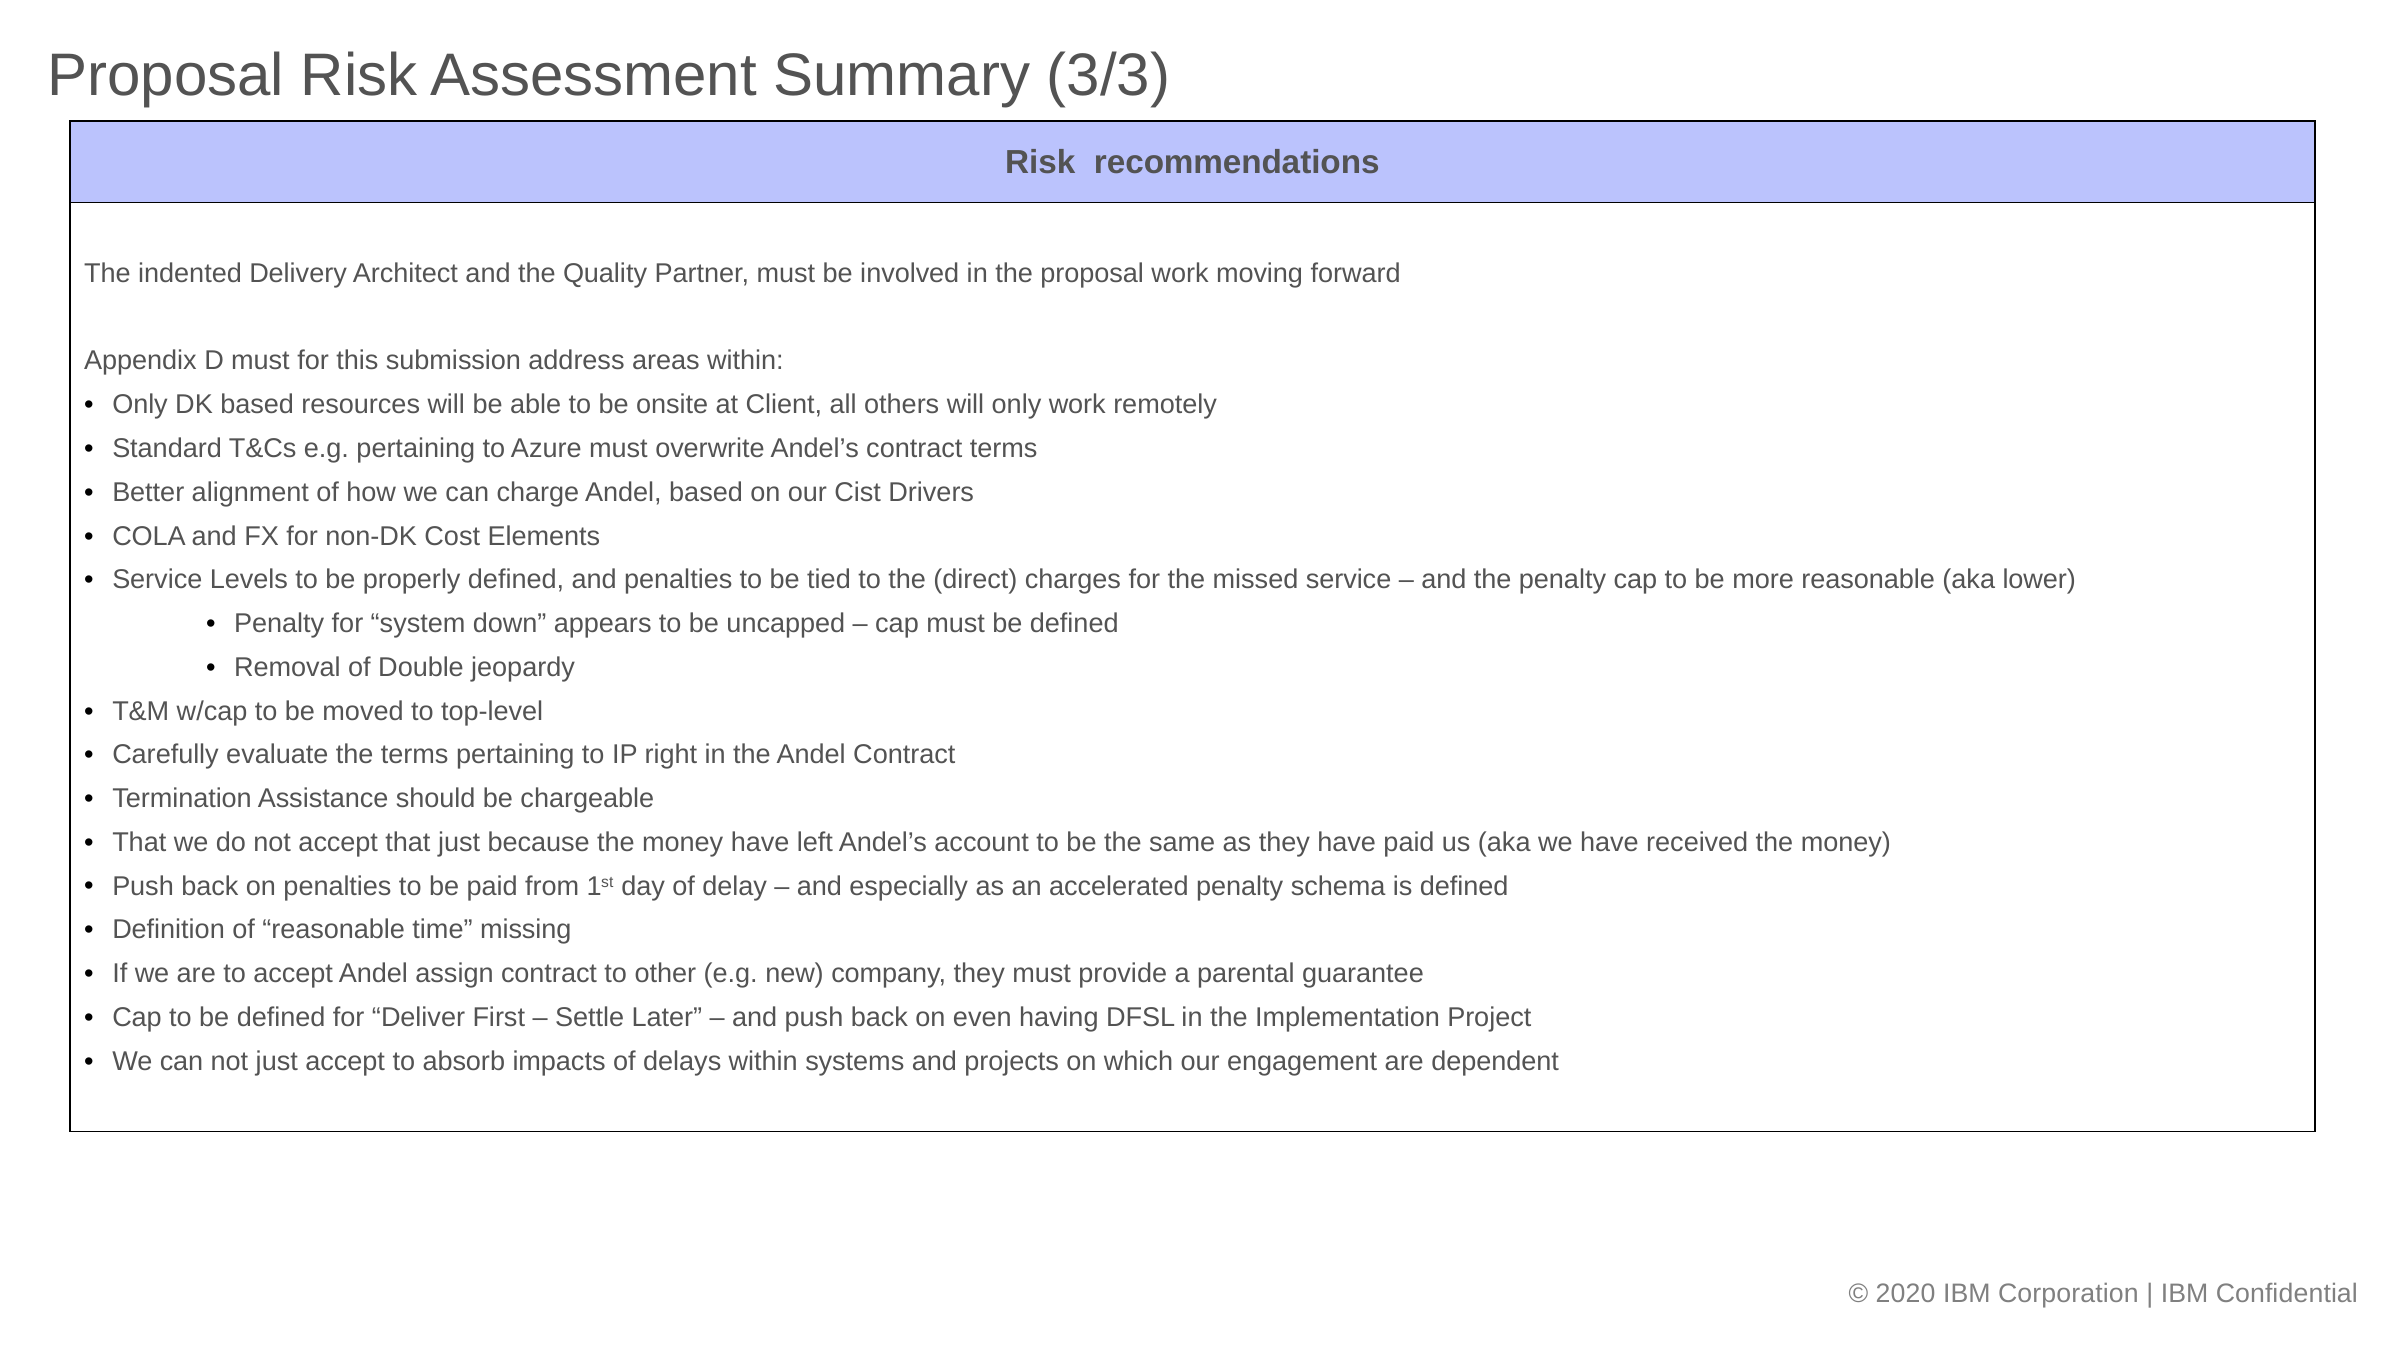

Proposal Risk Assessment Summary (3/3)
| Risk recommendations |
| --- |
| The indented Delivery Architect and the Quality Partner, must be involved in the proposal work moving forward Appendix D must for this submission address areas within: Only DK based resources will be able to be onsite at Client, all others will only work remotely Standard T&Cs e.g. pertaining to Azure must overwrite Andel’s contract terms Better alignment of how we can charge Andel, based on our Cist Drivers COLA and FX for non-DK Cost Elements Service Levels to be properly defined, and penalties to be tied to the (direct) charges for the missed service – and the penalty cap to be more reasonable (aka lower) Penalty for “system down” appears to be uncapped – cap must be defined Removal of Double jeopardy T&M w/cap to be moved to top-level Carefully evaluate the terms pertaining to IP right in the Andel Contract Termination Assistance should be chargeable That we do not accept that just because the money have left Andel’s account to be the same as they have paid us (aka we have received the money) Push back on penalties to be paid from 1st day of delay – and especially as an accelerated penalty schema is defined Definition of “reasonable time” missing If we are to accept Andel assign contract to other (e.g. new) company, they must provide a parental guarantee Cap to be defined for “Deliver First – Settle Later” – and push back on even having DFSL in the Implementation Project We can not just accept to absorb impacts of delays within systems and projects on which our engagement are dependent |